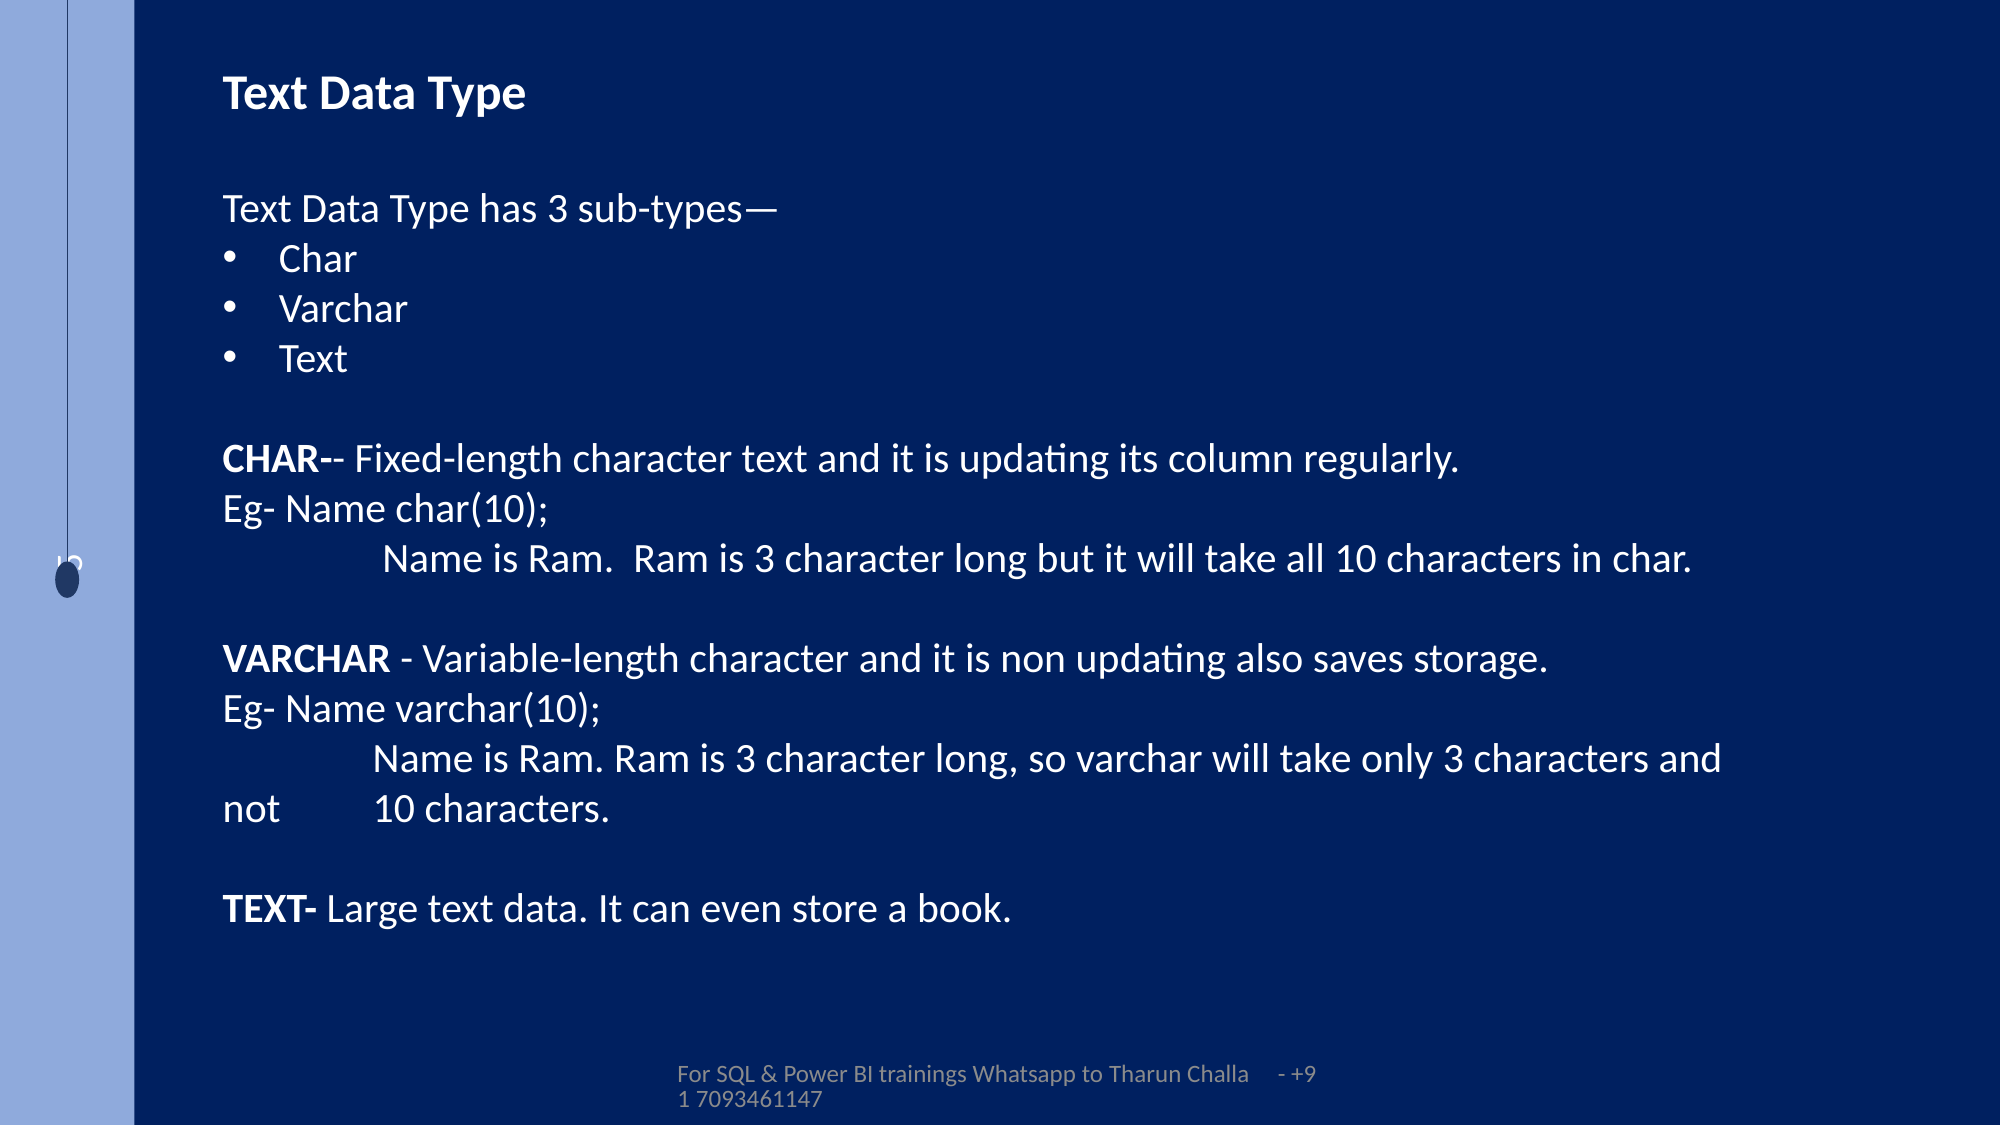

Text Data Type
Text Data Type has 3 sub-types—
Char
Varchar
Text

CHAR-- Fixed-length character text and it is updating its column regularly.
Eg- Name char(10);
	 Name is Ram.  Ram is 3 character long but it will take all 10 characters in char.

VARCHAR - Variable-length character and it is non updating also saves storage.
Eg- Name varchar(10);
	Name is Ram. Ram is 3 character long, so varchar will take only 3 characters and not 	10 characters.

TEXT- Large text data. It can even store a book.

5

For SQL & Power BI trainings Whatsapp to Tharun Challa     - +91 7093461147